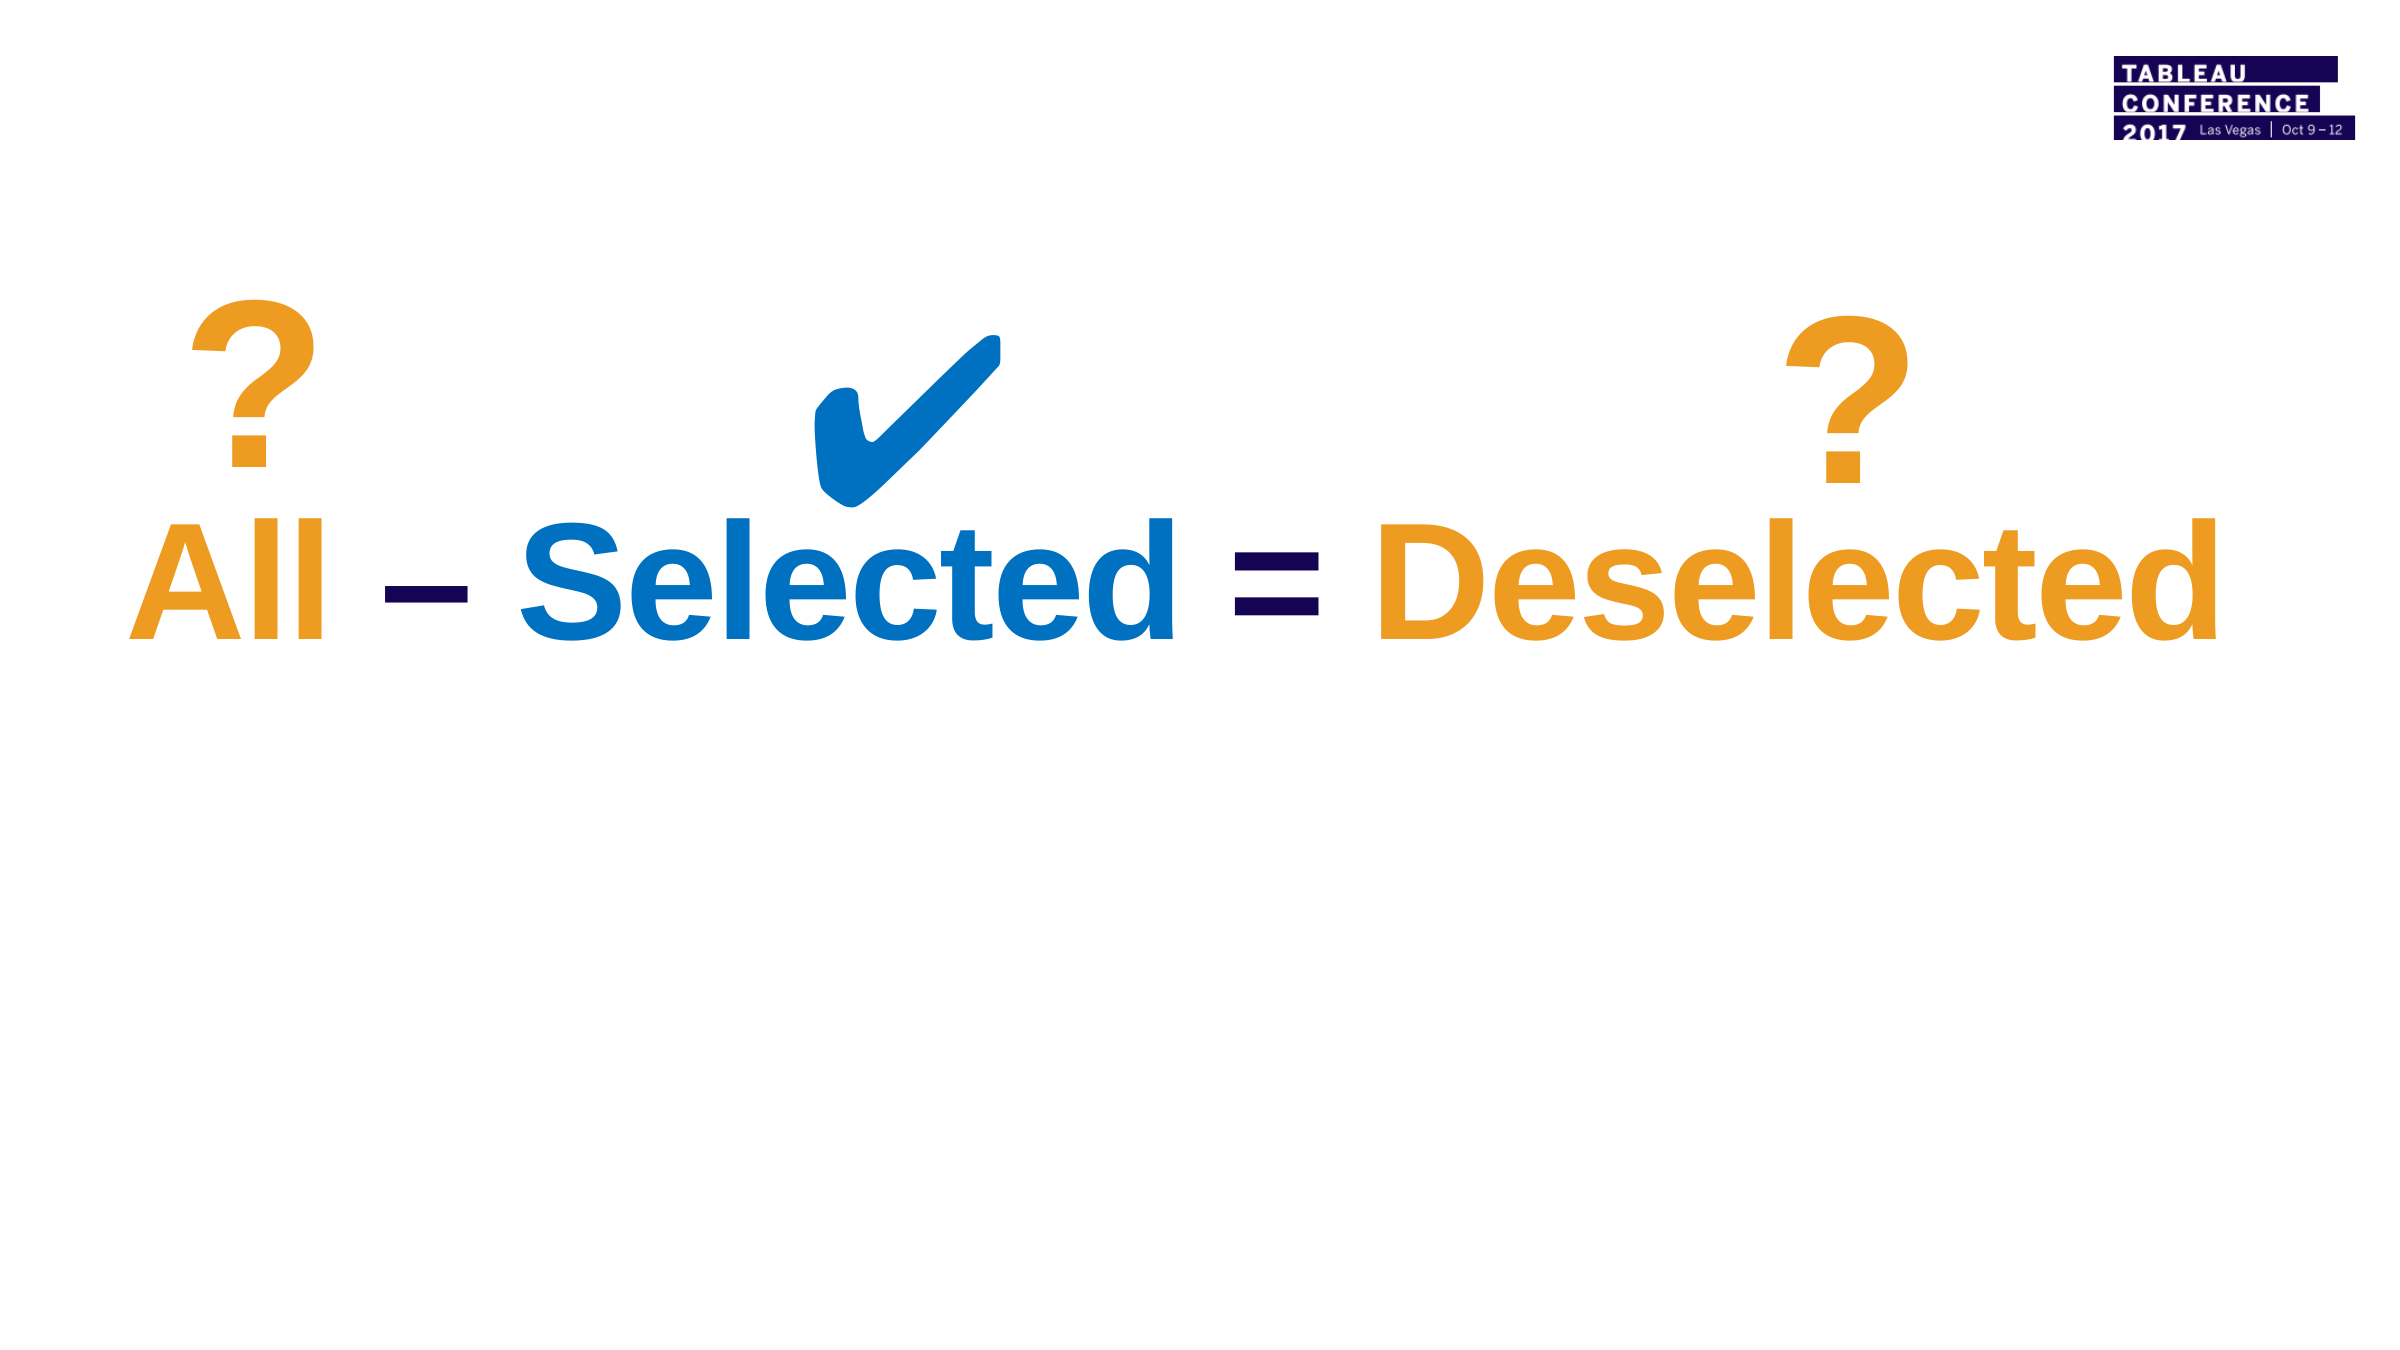

?
?
✔
All – Selected = Deselected